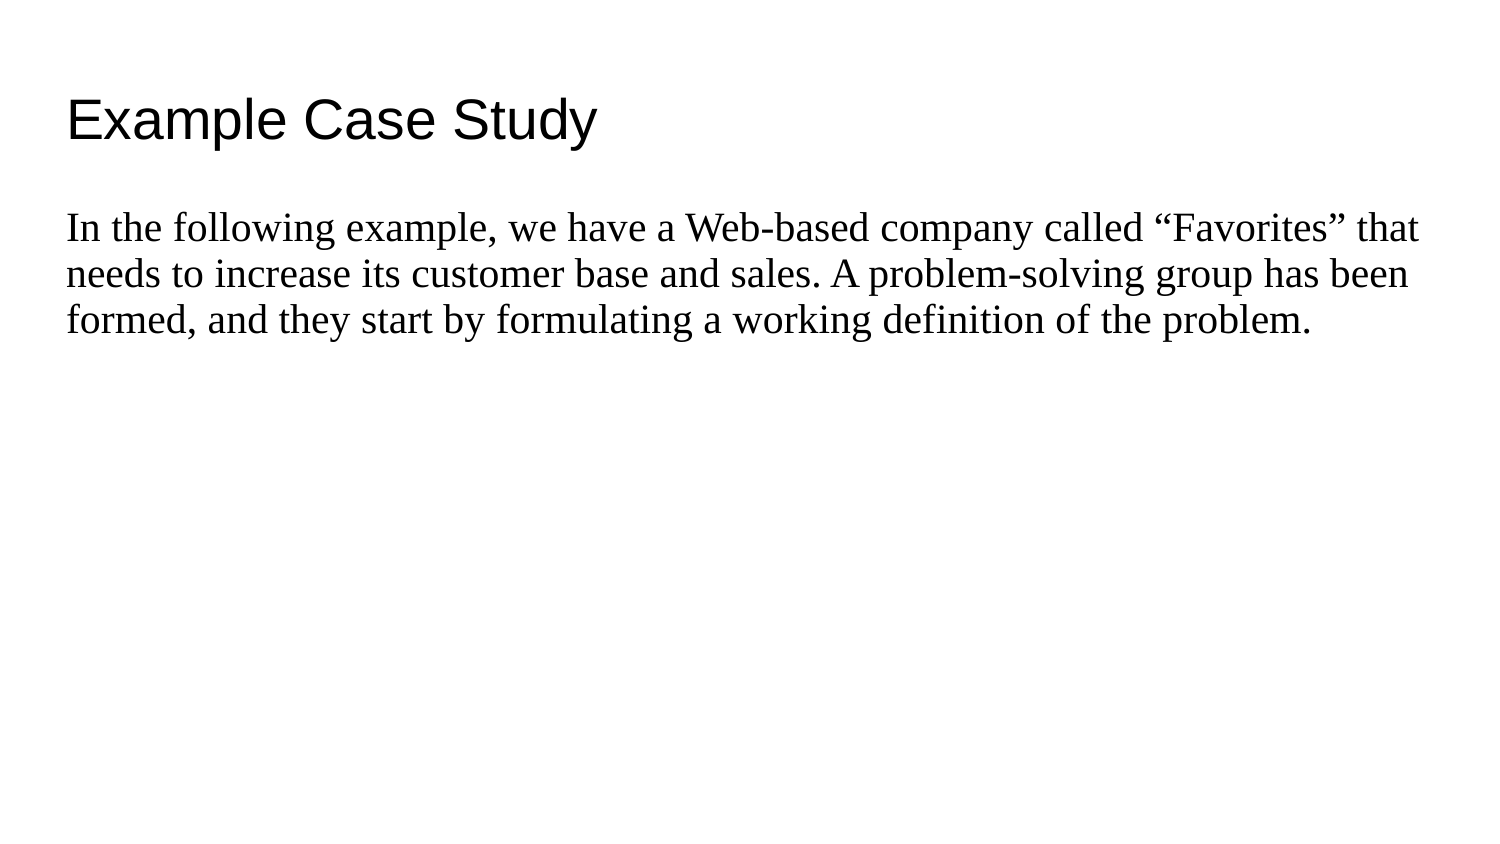

# Example Case Study
In the following example, we have a Web-based company called “Favorites” that needs to increase its customer base and sales. A problem-solving group has been formed, and they start by formulating a working definition of the problem.